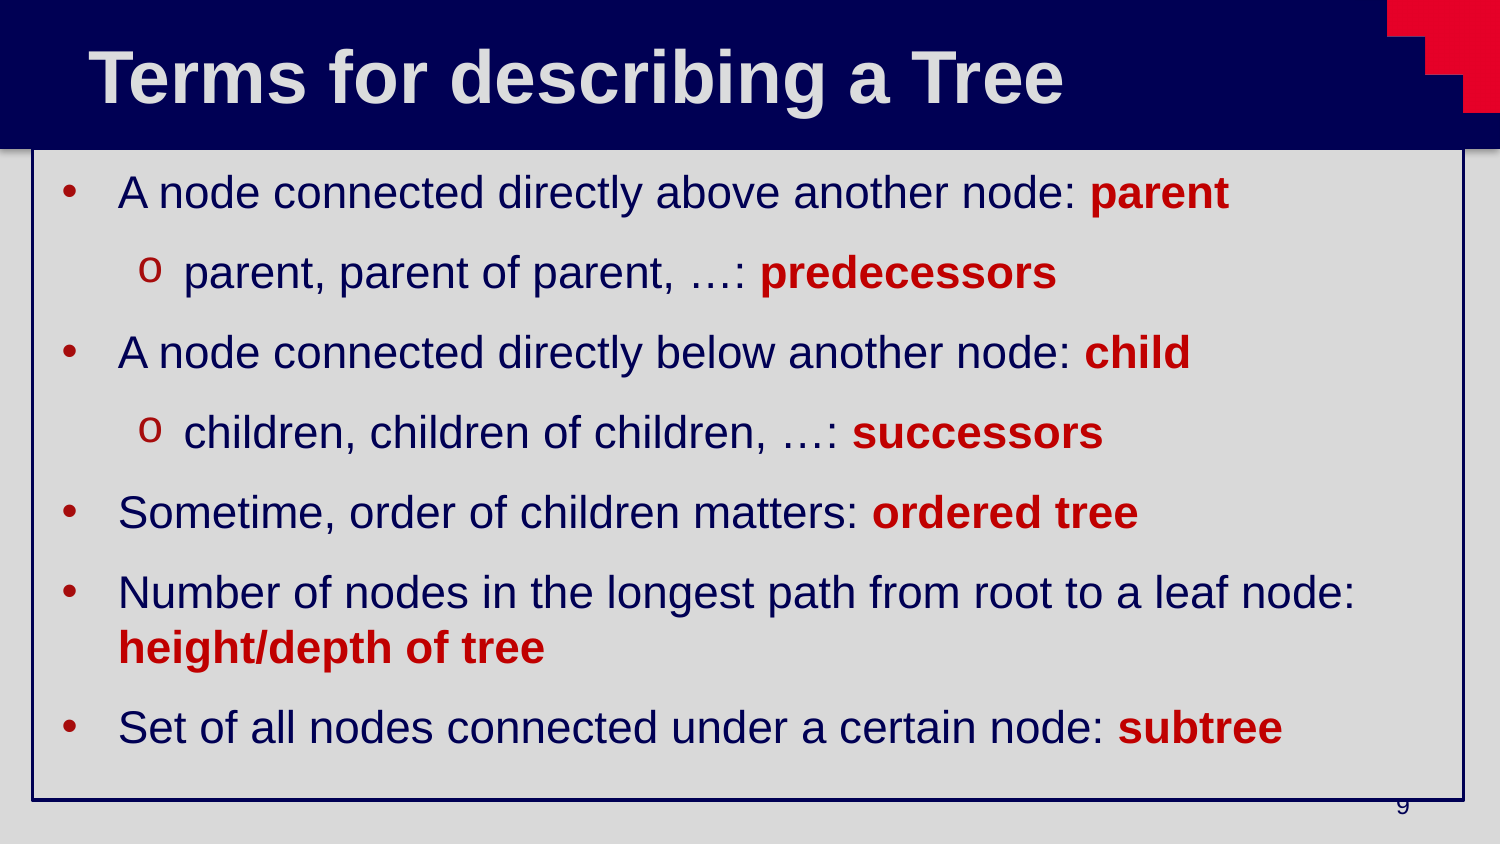

# Terms for describing a Tree
A node connected directly above another node: parent
parent, parent of parent, …: predecessors
A node connected directly below another node: child
children, children of children, …: successors
Sometime, order of children matters: ordered tree
Number of nodes in the longest path from root to a leaf node: height/depth of tree
Set of all nodes connected under a certain node: subtree
9